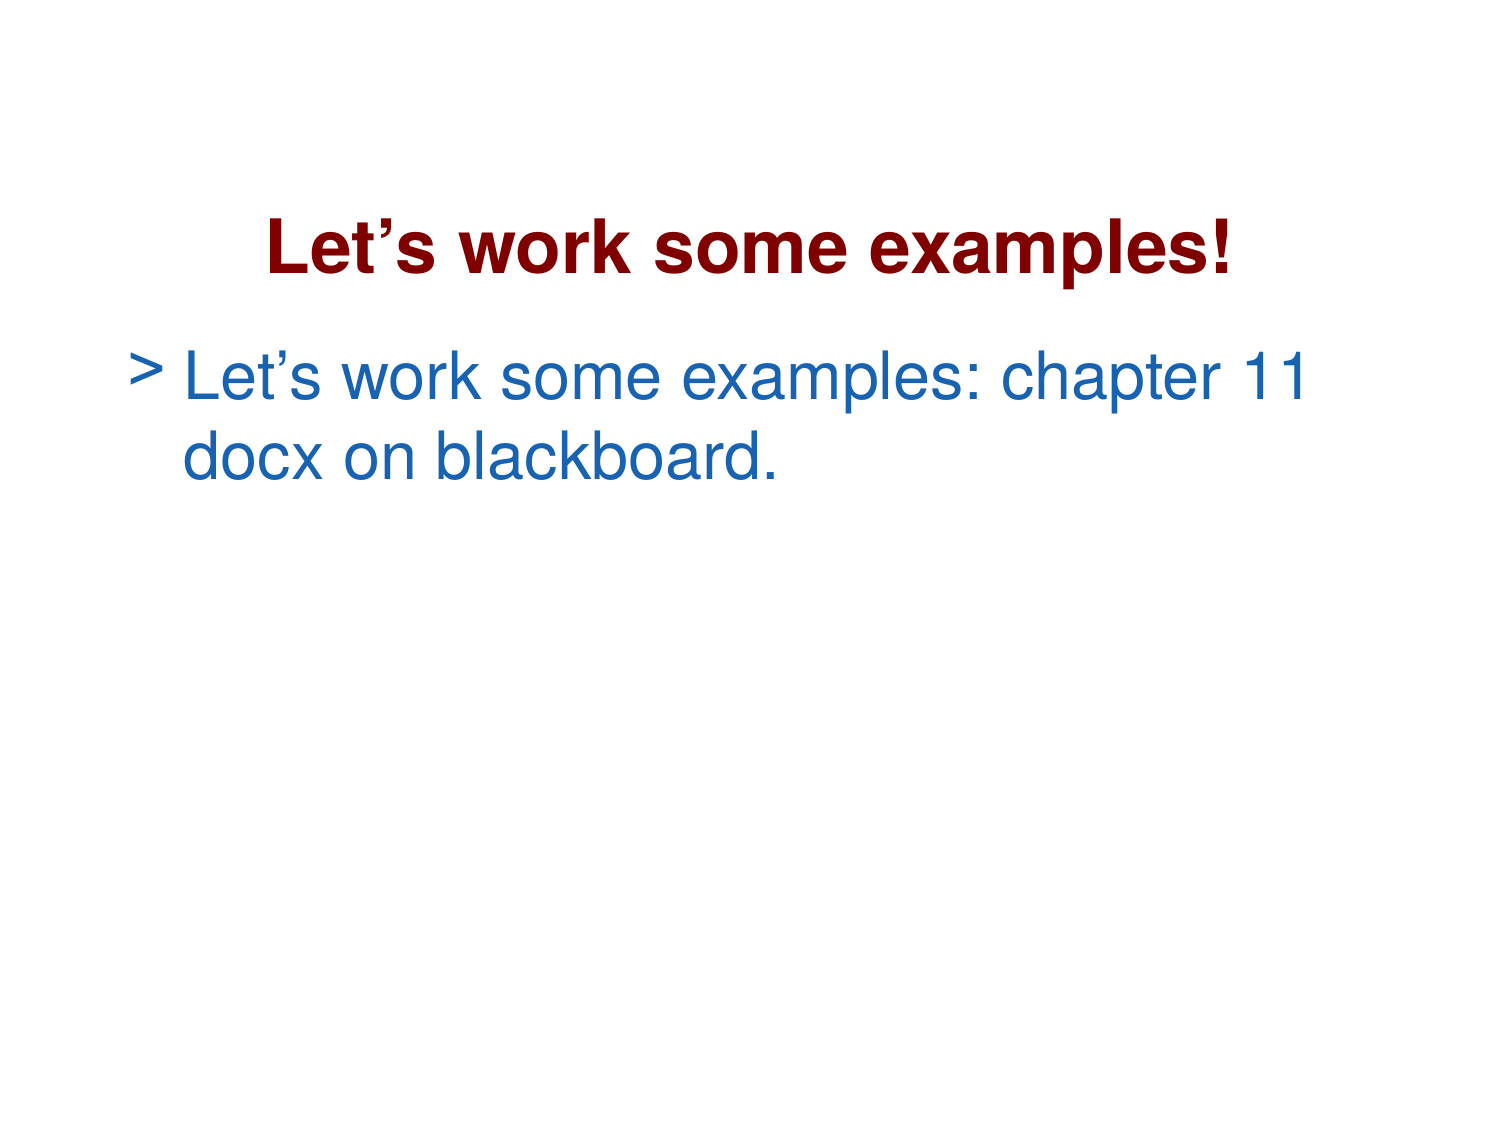

# Let’s work some examples!
Let’s work some examples: chapter 11 docx on blackboard.